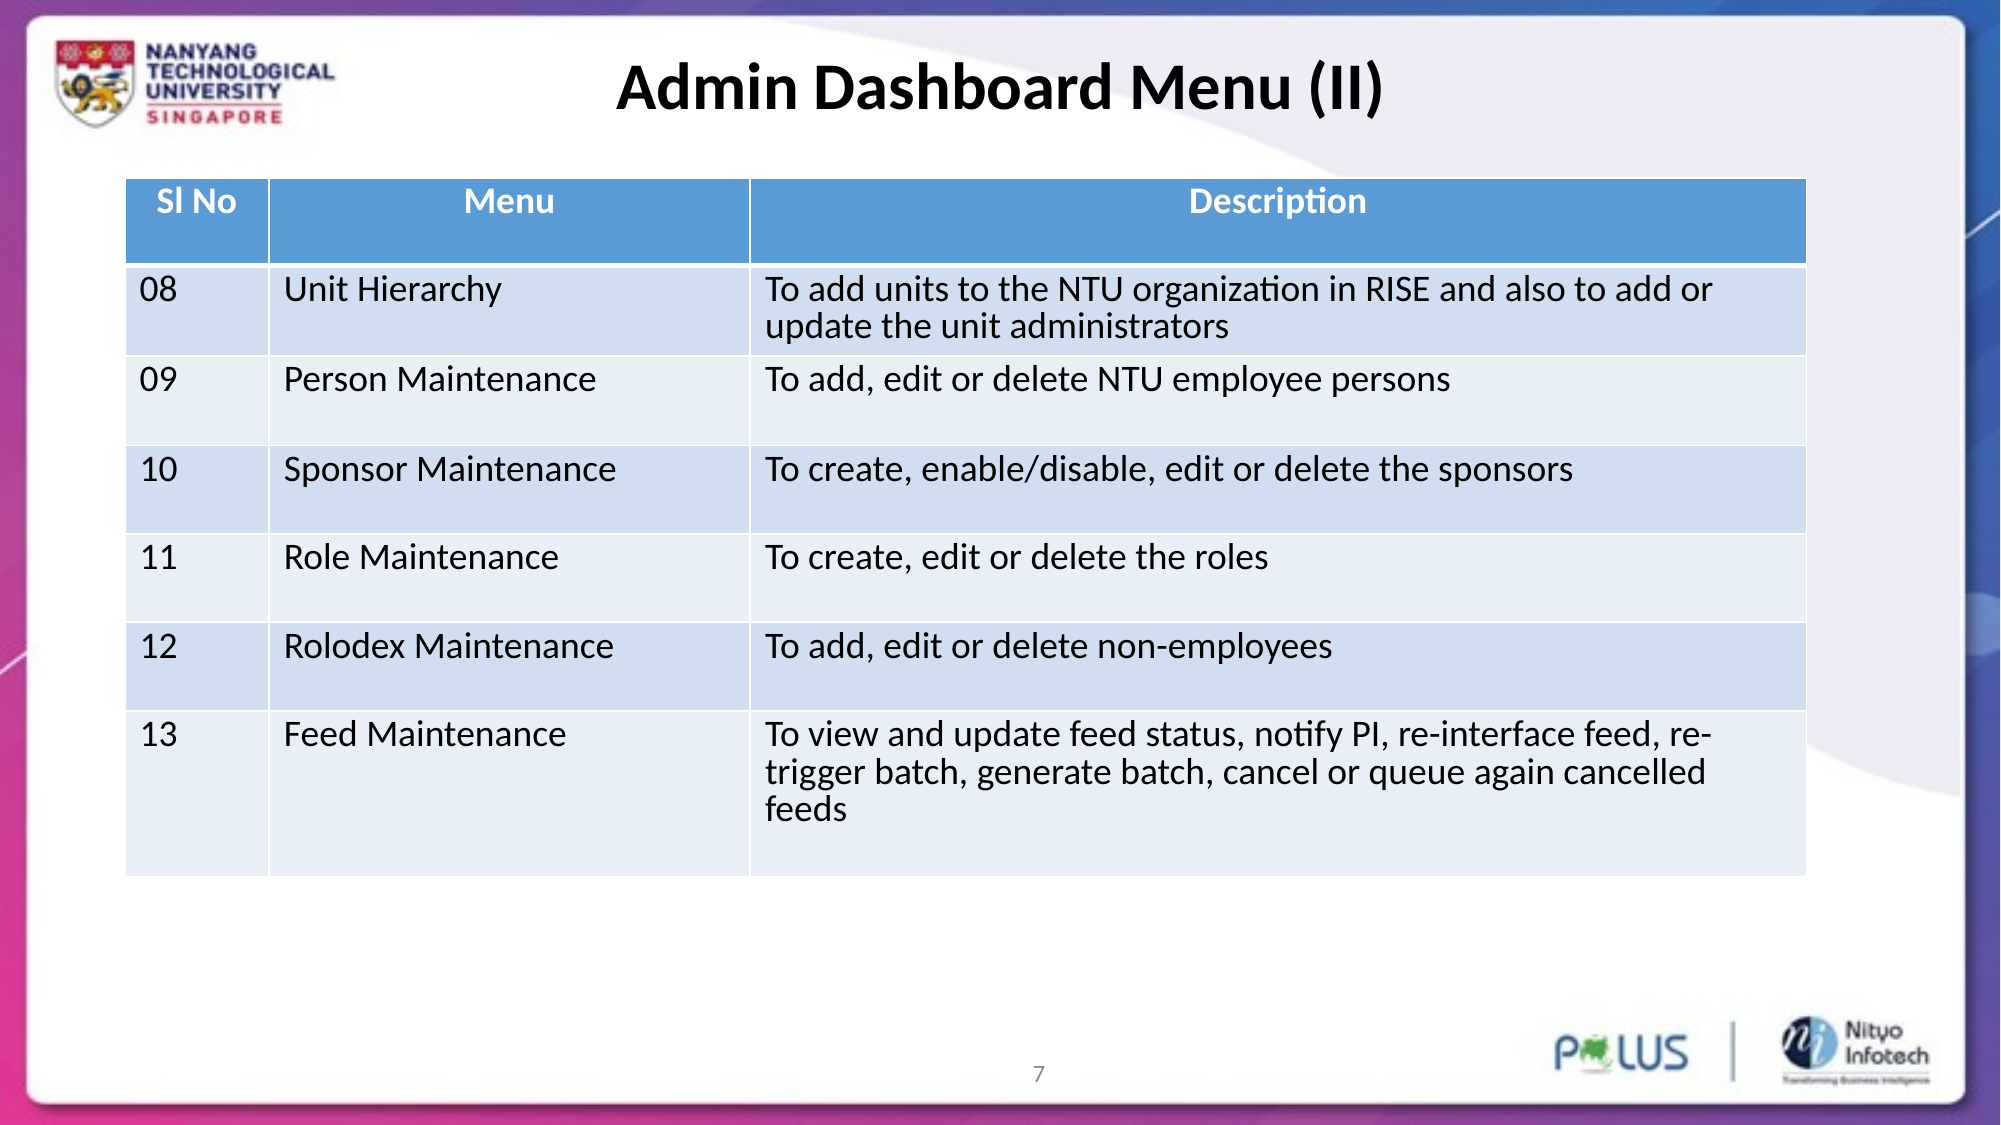

# Admin Dashboard Menu (II)
| Sl No | Menu | Description |
| --- | --- | --- |
| 08 | Unit Hierarchy | To add units to the NTU organization in RISE and also to add or update the unit administrators |
| 09 | Person Maintenance | To add, edit or delete NTU employee persons |
| 10 | Sponsor Maintenance | To create, enable/disable, edit or delete the sponsors |
| 11 | Role Maintenance | To create, edit or delete the roles |
| 12 | Rolodex Maintenance | To add, edit or delete non-employees |
| 13 | Feed Maintenance | To view and update feed status, notify PI, re-interface feed, re-trigger batch, generate batch, cancel or queue again cancelled feeds |
7